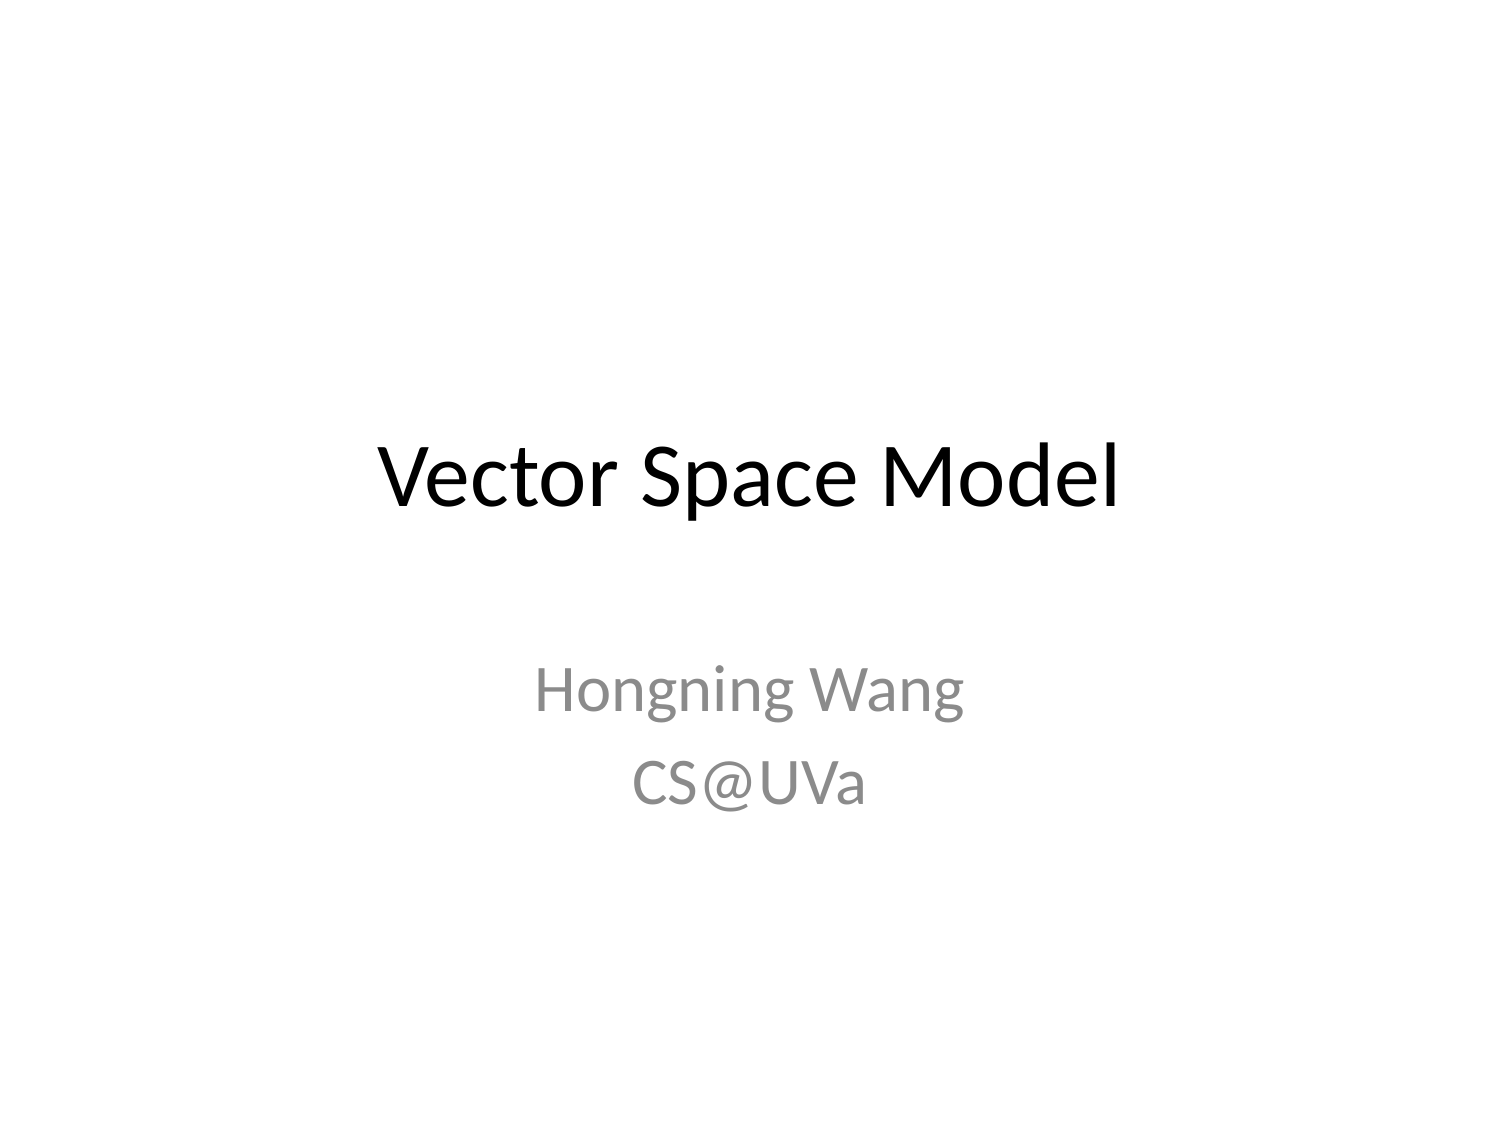

# Vector Space Model
Hongning Wang
CS@UVa